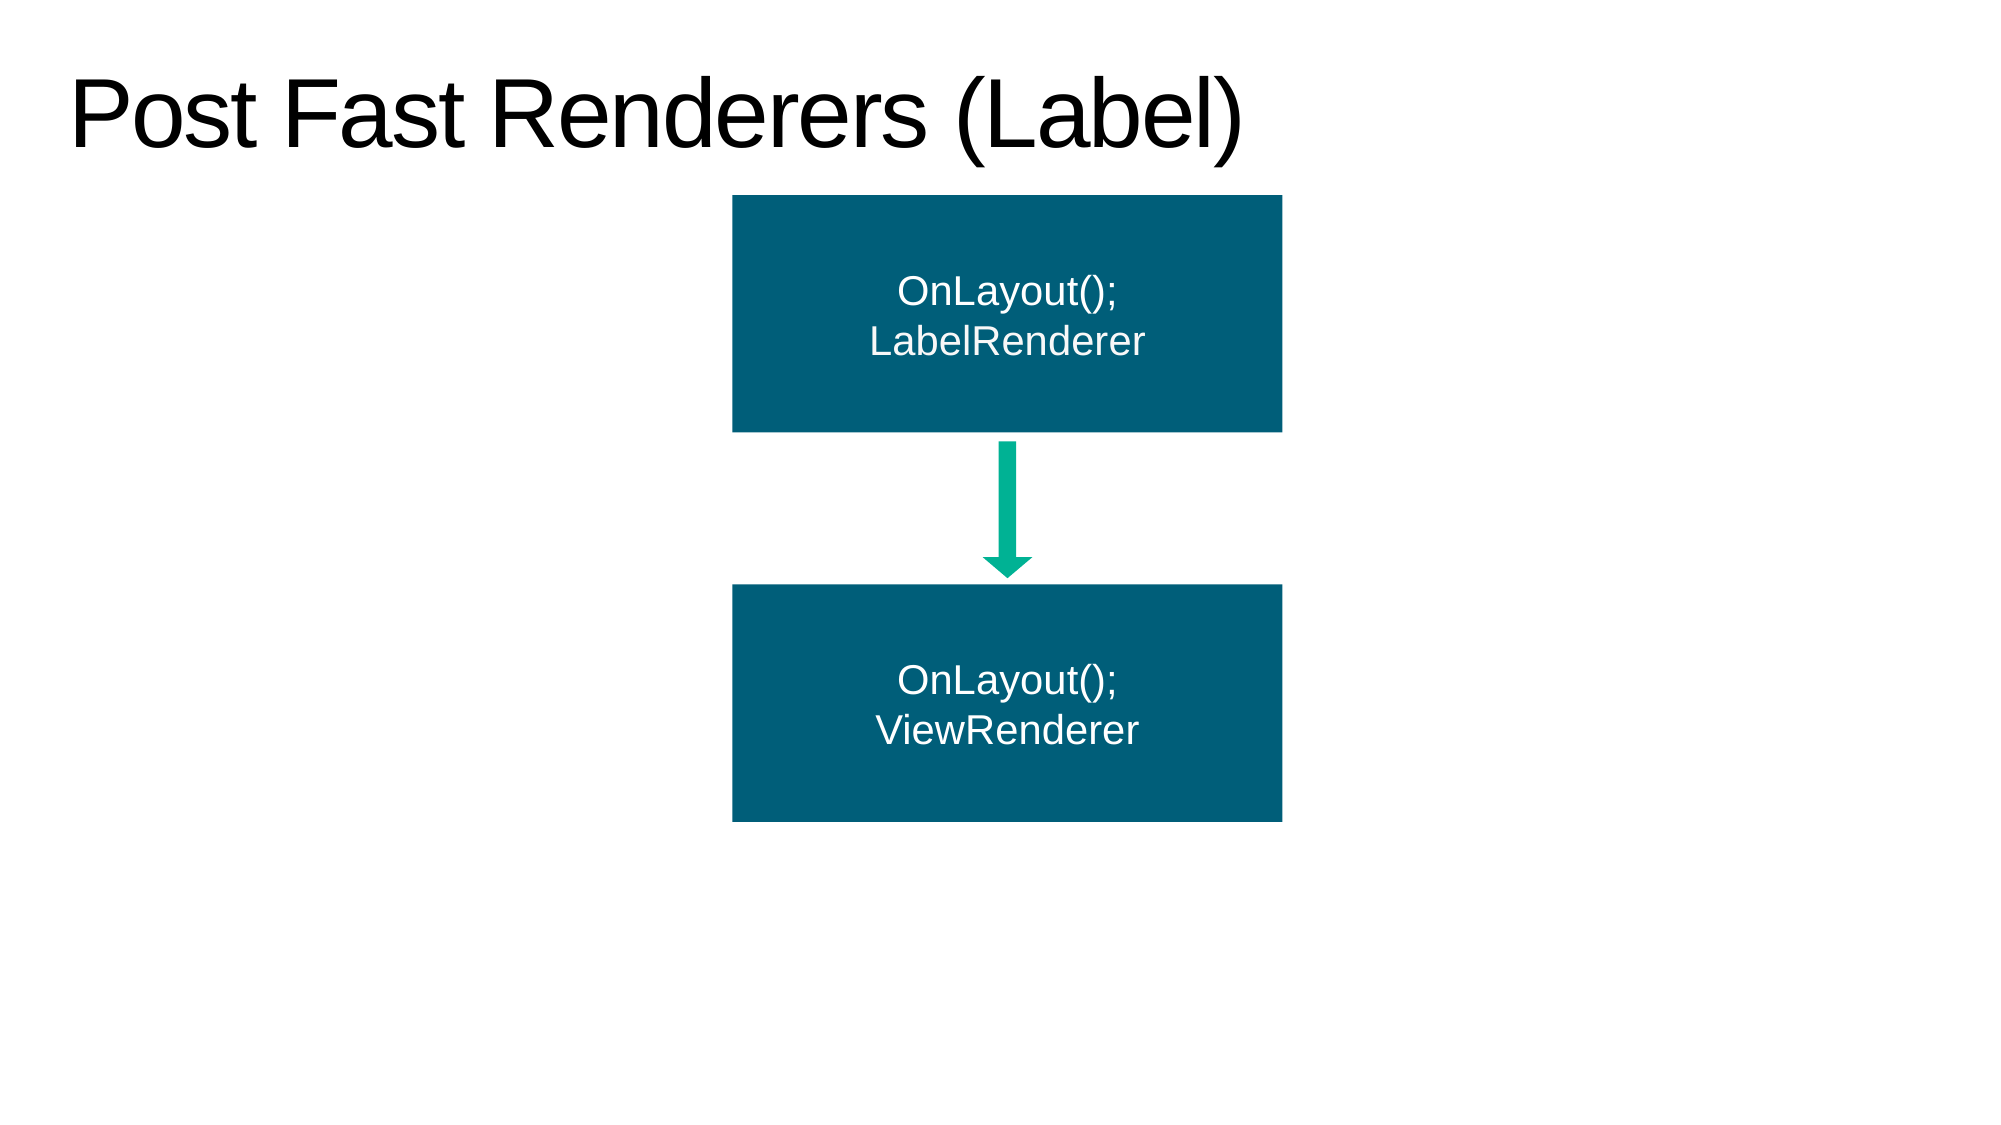

# Post Fast Renderers (Label)
OnLayout();
LabelRenderer

OnLayout();
ViewRenderer